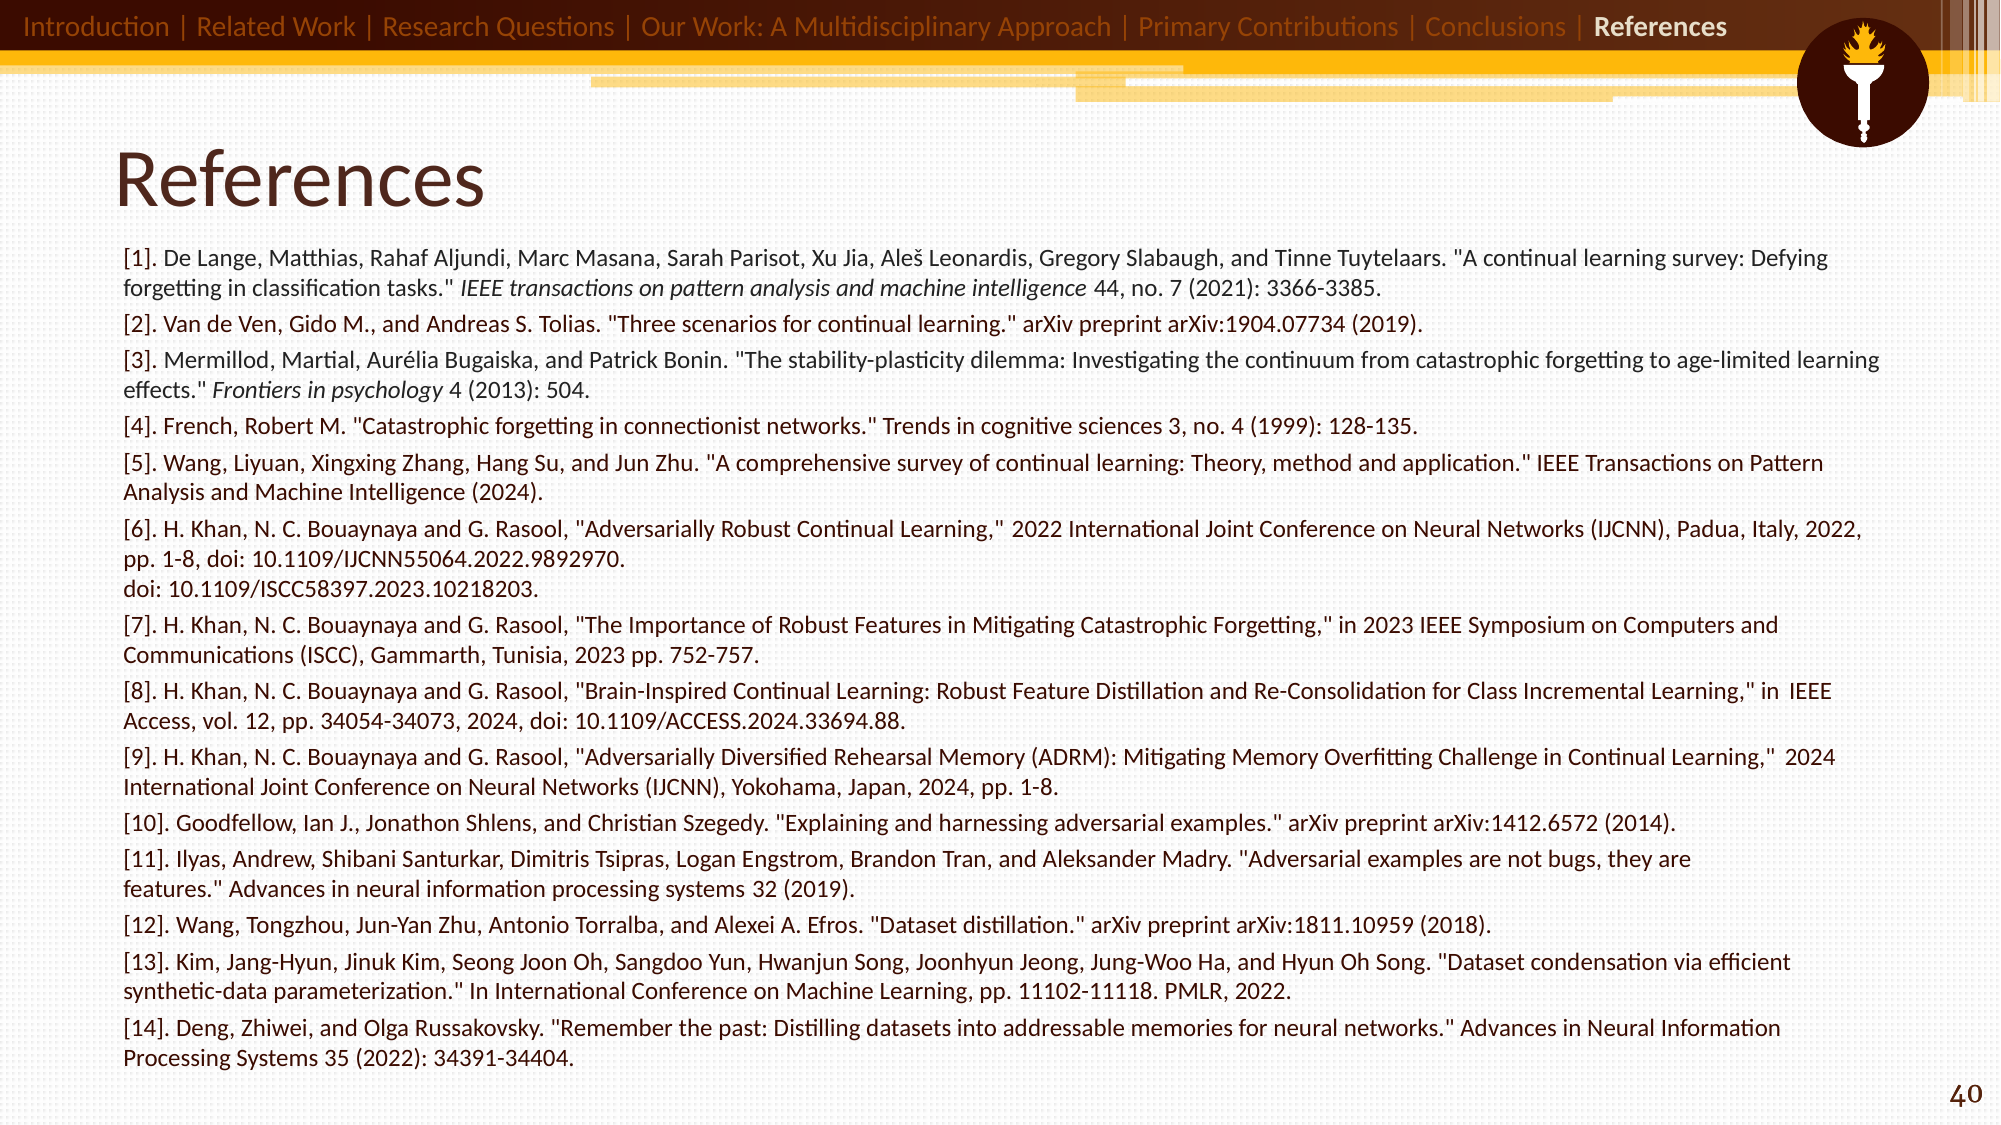

Introduction | Related Work | Research Questions | Our Work: A Multidisciplinary Approach | Primary Contributions | Conclusions | References
# References
[1]. De Lange, Matthias, Rahaf Aljundi, Marc Masana, Sarah Parisot, Xu Jia, Aleš Leonardis, Gregory Slabaugh, and Tinne Tuytelaars. "A continual learning survey: Defying forgetting in classification tasks." IEEE transactions on pattern analysis and machine intelligence 44, no. 7 (2021): 3366-3385.
[2]. Van de Ven, Gido M., and Andreas S. Tolias. "Three scenarios for continual learning." arXiv preprint arXiv:1904.07734 (2019).
[3]. Mermillod, Martial, Aurélia Bugaiska, and Patrick Bonin. "The stability-plasticity dilemma: Investigating the continuum from catastrophic forgetting to age-limited learning effects." Frontiers in psychology 4 (2013): 504.
[4]. French, Robert M. "Catastrophic forgetting in connectionist networks." Trends in cognitive sciences 3, no. 4 (1999): 128-135.
[5]. Wang, Liyuan, Xingxing Zhang, Hang Su, and Jun Zhu. "A comprehensive survey of continual learning: Theory, method and application." IEEE Transactions on Pattern Analysis and Machine Intelligence (2024).
[6]. H. Khan, N. C. Bouaynaya and G. Rasool, "Adversarially Robust Continual Learning," 2022 International Joint Conference on Neural Networks (IJCNN), Padua, Italy, 2022, pp. 1-8, doi: 10.1109/IJCNN55064.2022.9892970.
doi: 10.1109/ISCC58397.2023.10218203.
[7]. H. Khan, N. C. Bouaynaya and G. Rasool, "The Importance of Robust Features in Mitigating Catastrophic Forgetting," in 2023 IEEE Symposium on Computers and Communications (ISCC), Gammarth, Tunisia, 2023 pp. 752-757.
[8]. H. Khan, N. C. Bouaynaya and G. Rasool, "Brain-Inspired Continual Learning: Robust Feature Distillation and Re-Consolidation for Class Incremental Learning," in IEEE Access, vol. 12, pp. 34054-34073, 2024, doi: 10.1109/ACCESS.2024.33694.88.
[9]. H. Khan, N. C. Bouaynaya and G. Rasool, "Adversarially Diversified Rehearsal Memory (ADRM): Mitigating Memory Overfitting Challenge in Continual Learning," 2024 International Joint Conference on Neural Networks (IJCNN), Yokohama, Japan, 2024, pp. 1-8.
[10]. Goodfellow, Ian J., Jonathon Shlens, and Christian Szegedy. "Explaining and harnessing adversarial examples." arXiv preprint arXiv:1412.6572 (2014).
[11]. Ilyas, Andrew, Shibani Santurkar, Dimitris Tsipras, Logan Engstrom, Brandon Tran, and Aleksander Madry. "Adversarial examples are not bugs, they are features." Advances in neural information processing systems 32 (2019).
[12]. Wang, Tongzhou, Jun-Yan Zhu, Antonio Torralba, and Alexei A. Efros. "Dataset distillation." arXiv preprint arXiv:1811.10959 (2018).
[13]. Kim, Jang-Hyun, Jinuk Kim, Seong Joon Oh, Sangdoo Yun, Hwanjun Song, Joonhyun Jeong, Jung-Woo Ha, and Hyun Oh Song. "Dataset condensation via efficient synthetic-data parameterization." In International Conference on Machine Learning, pp. 11102-11118. PMLR, 2022.
[14]. Deng, Zhiwei, and Olga Russakovsky. "Remember the past: Distilling datasets into addressable memories for neural networks." Advances in Neural Information Processing Systems 35 (2022): 34391-34404.